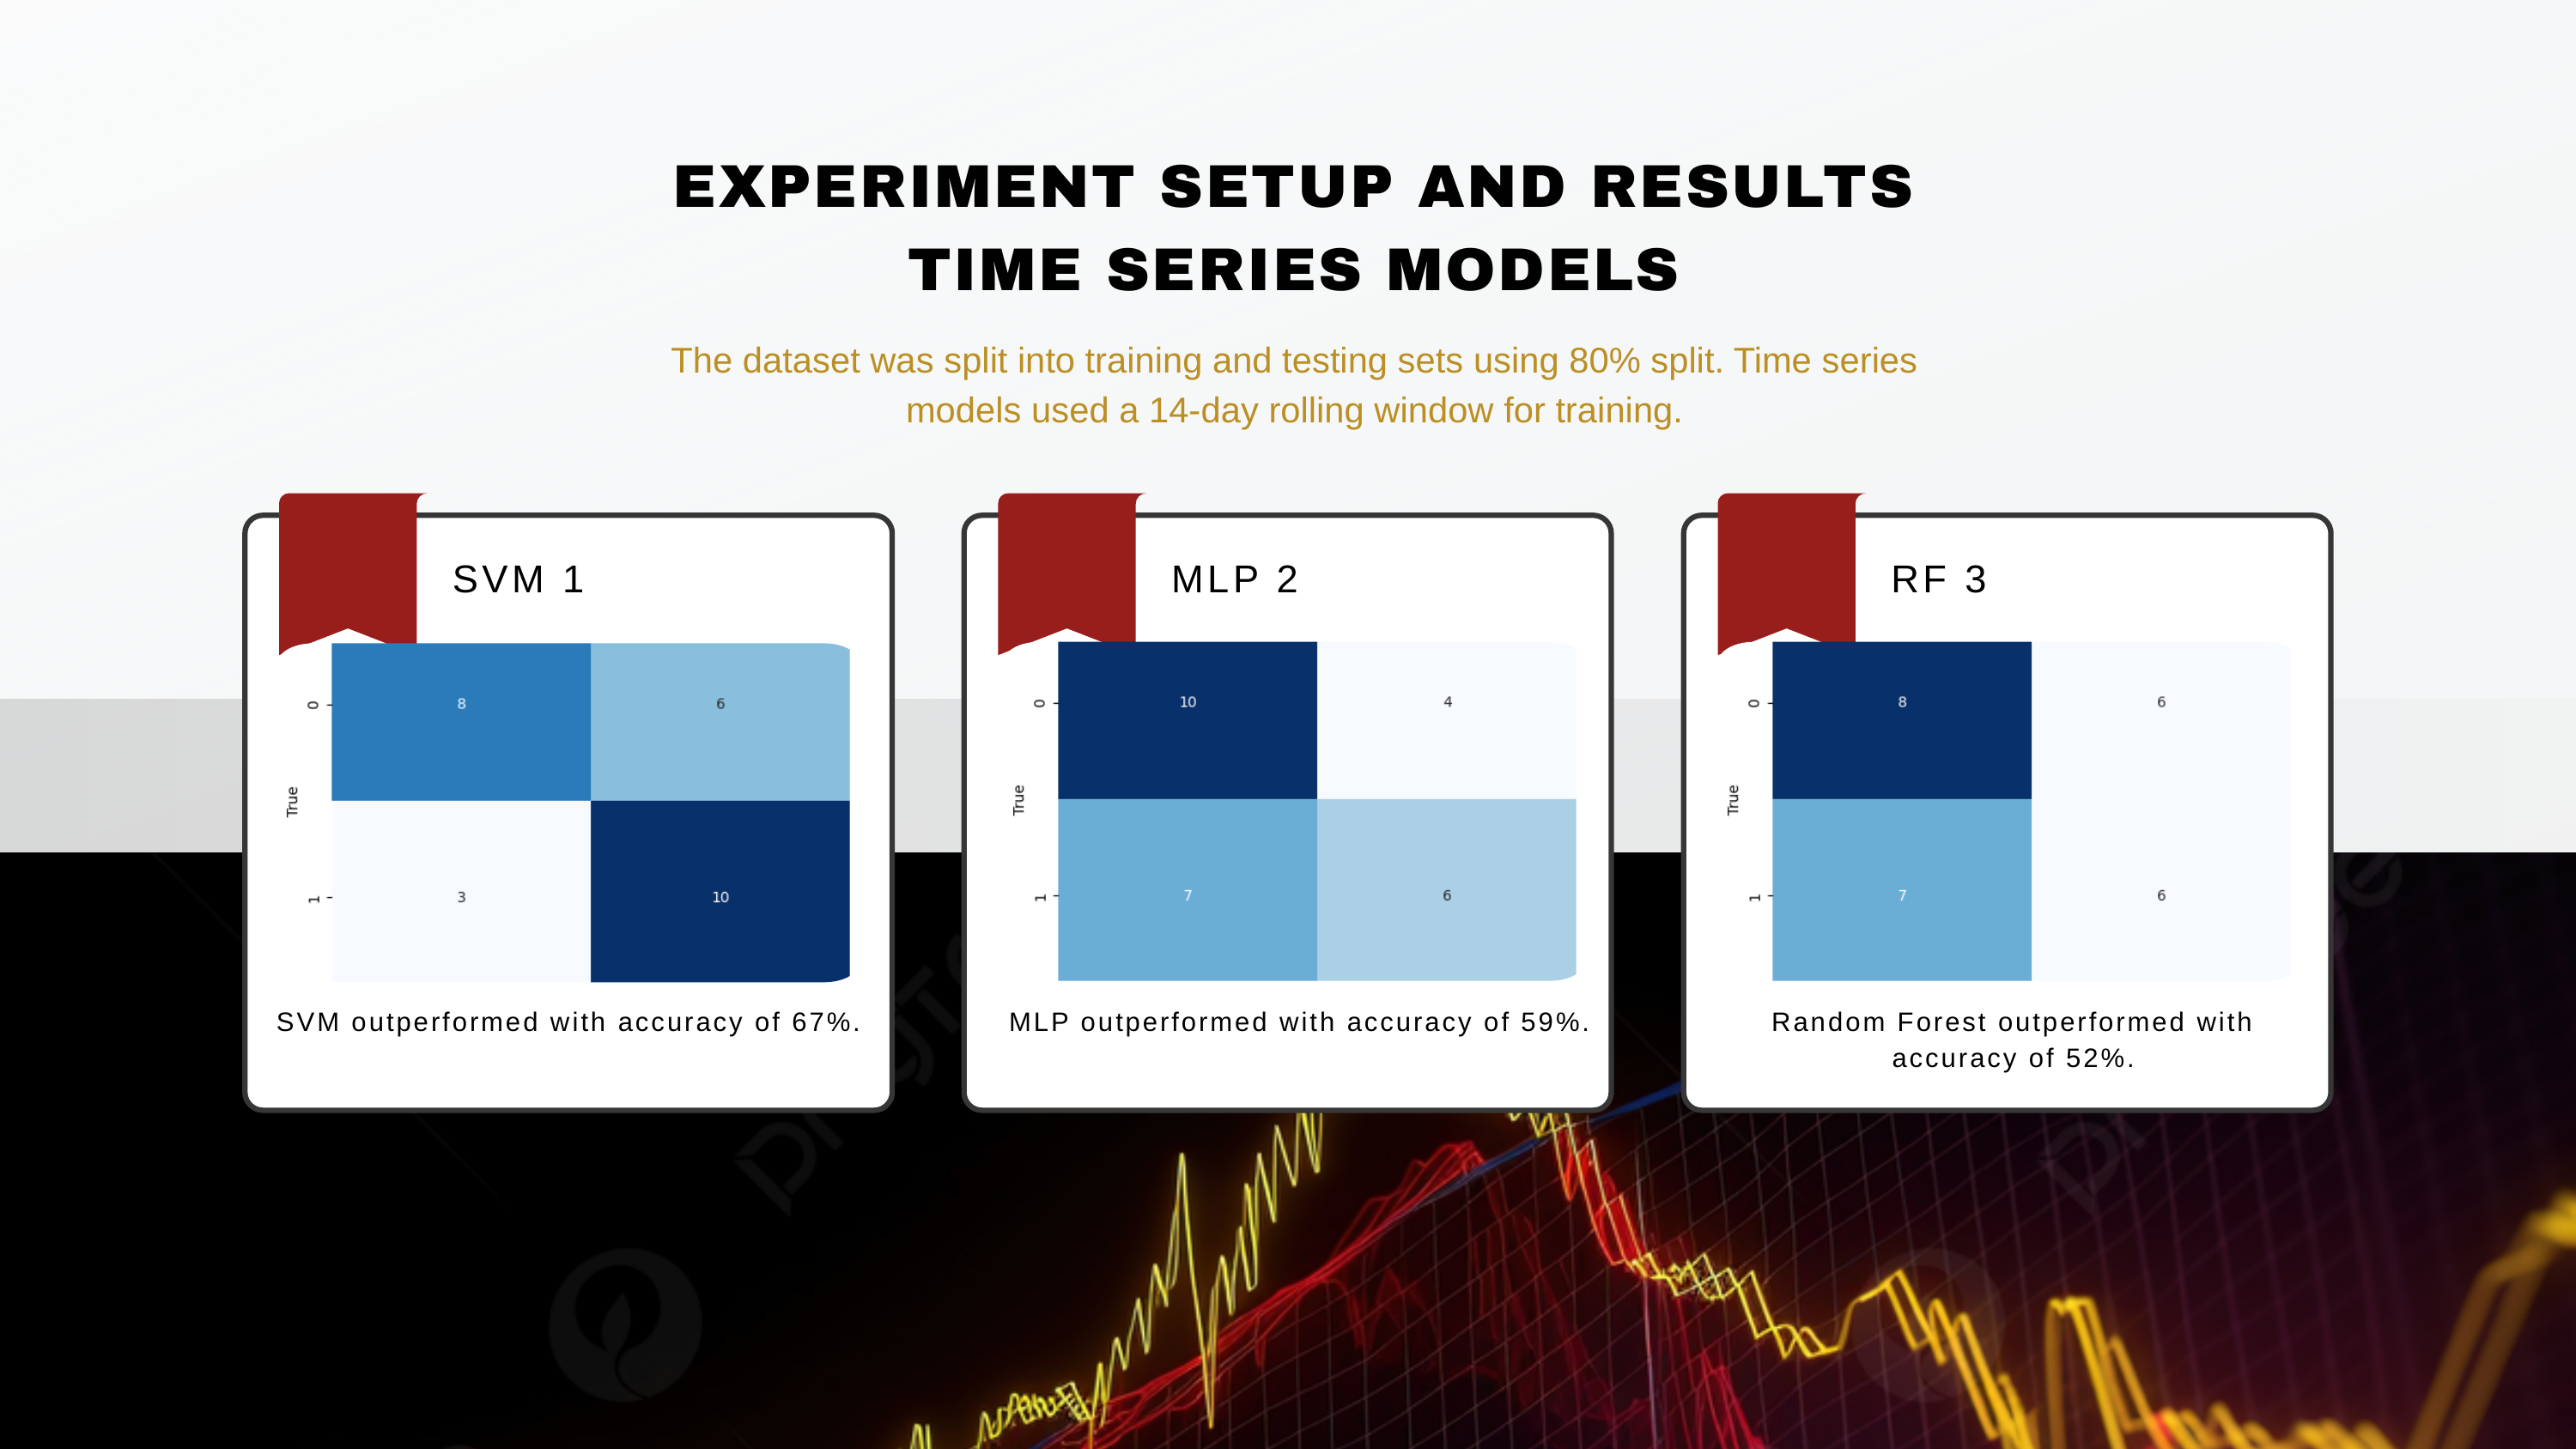

EXPERIMENT SETUP AND RESULTS
TIME SERIES MODELS
The dataset was split into training and testing sets using 80% split. Time series models used a 14-day rolling window for training.

SVM 1
MLP 2
RF 3

SVM outperformed with accuracy of 67%.
 MLP outperformed with accuracy of 59%.
Random Forest outperformed with accuracy of 52%.